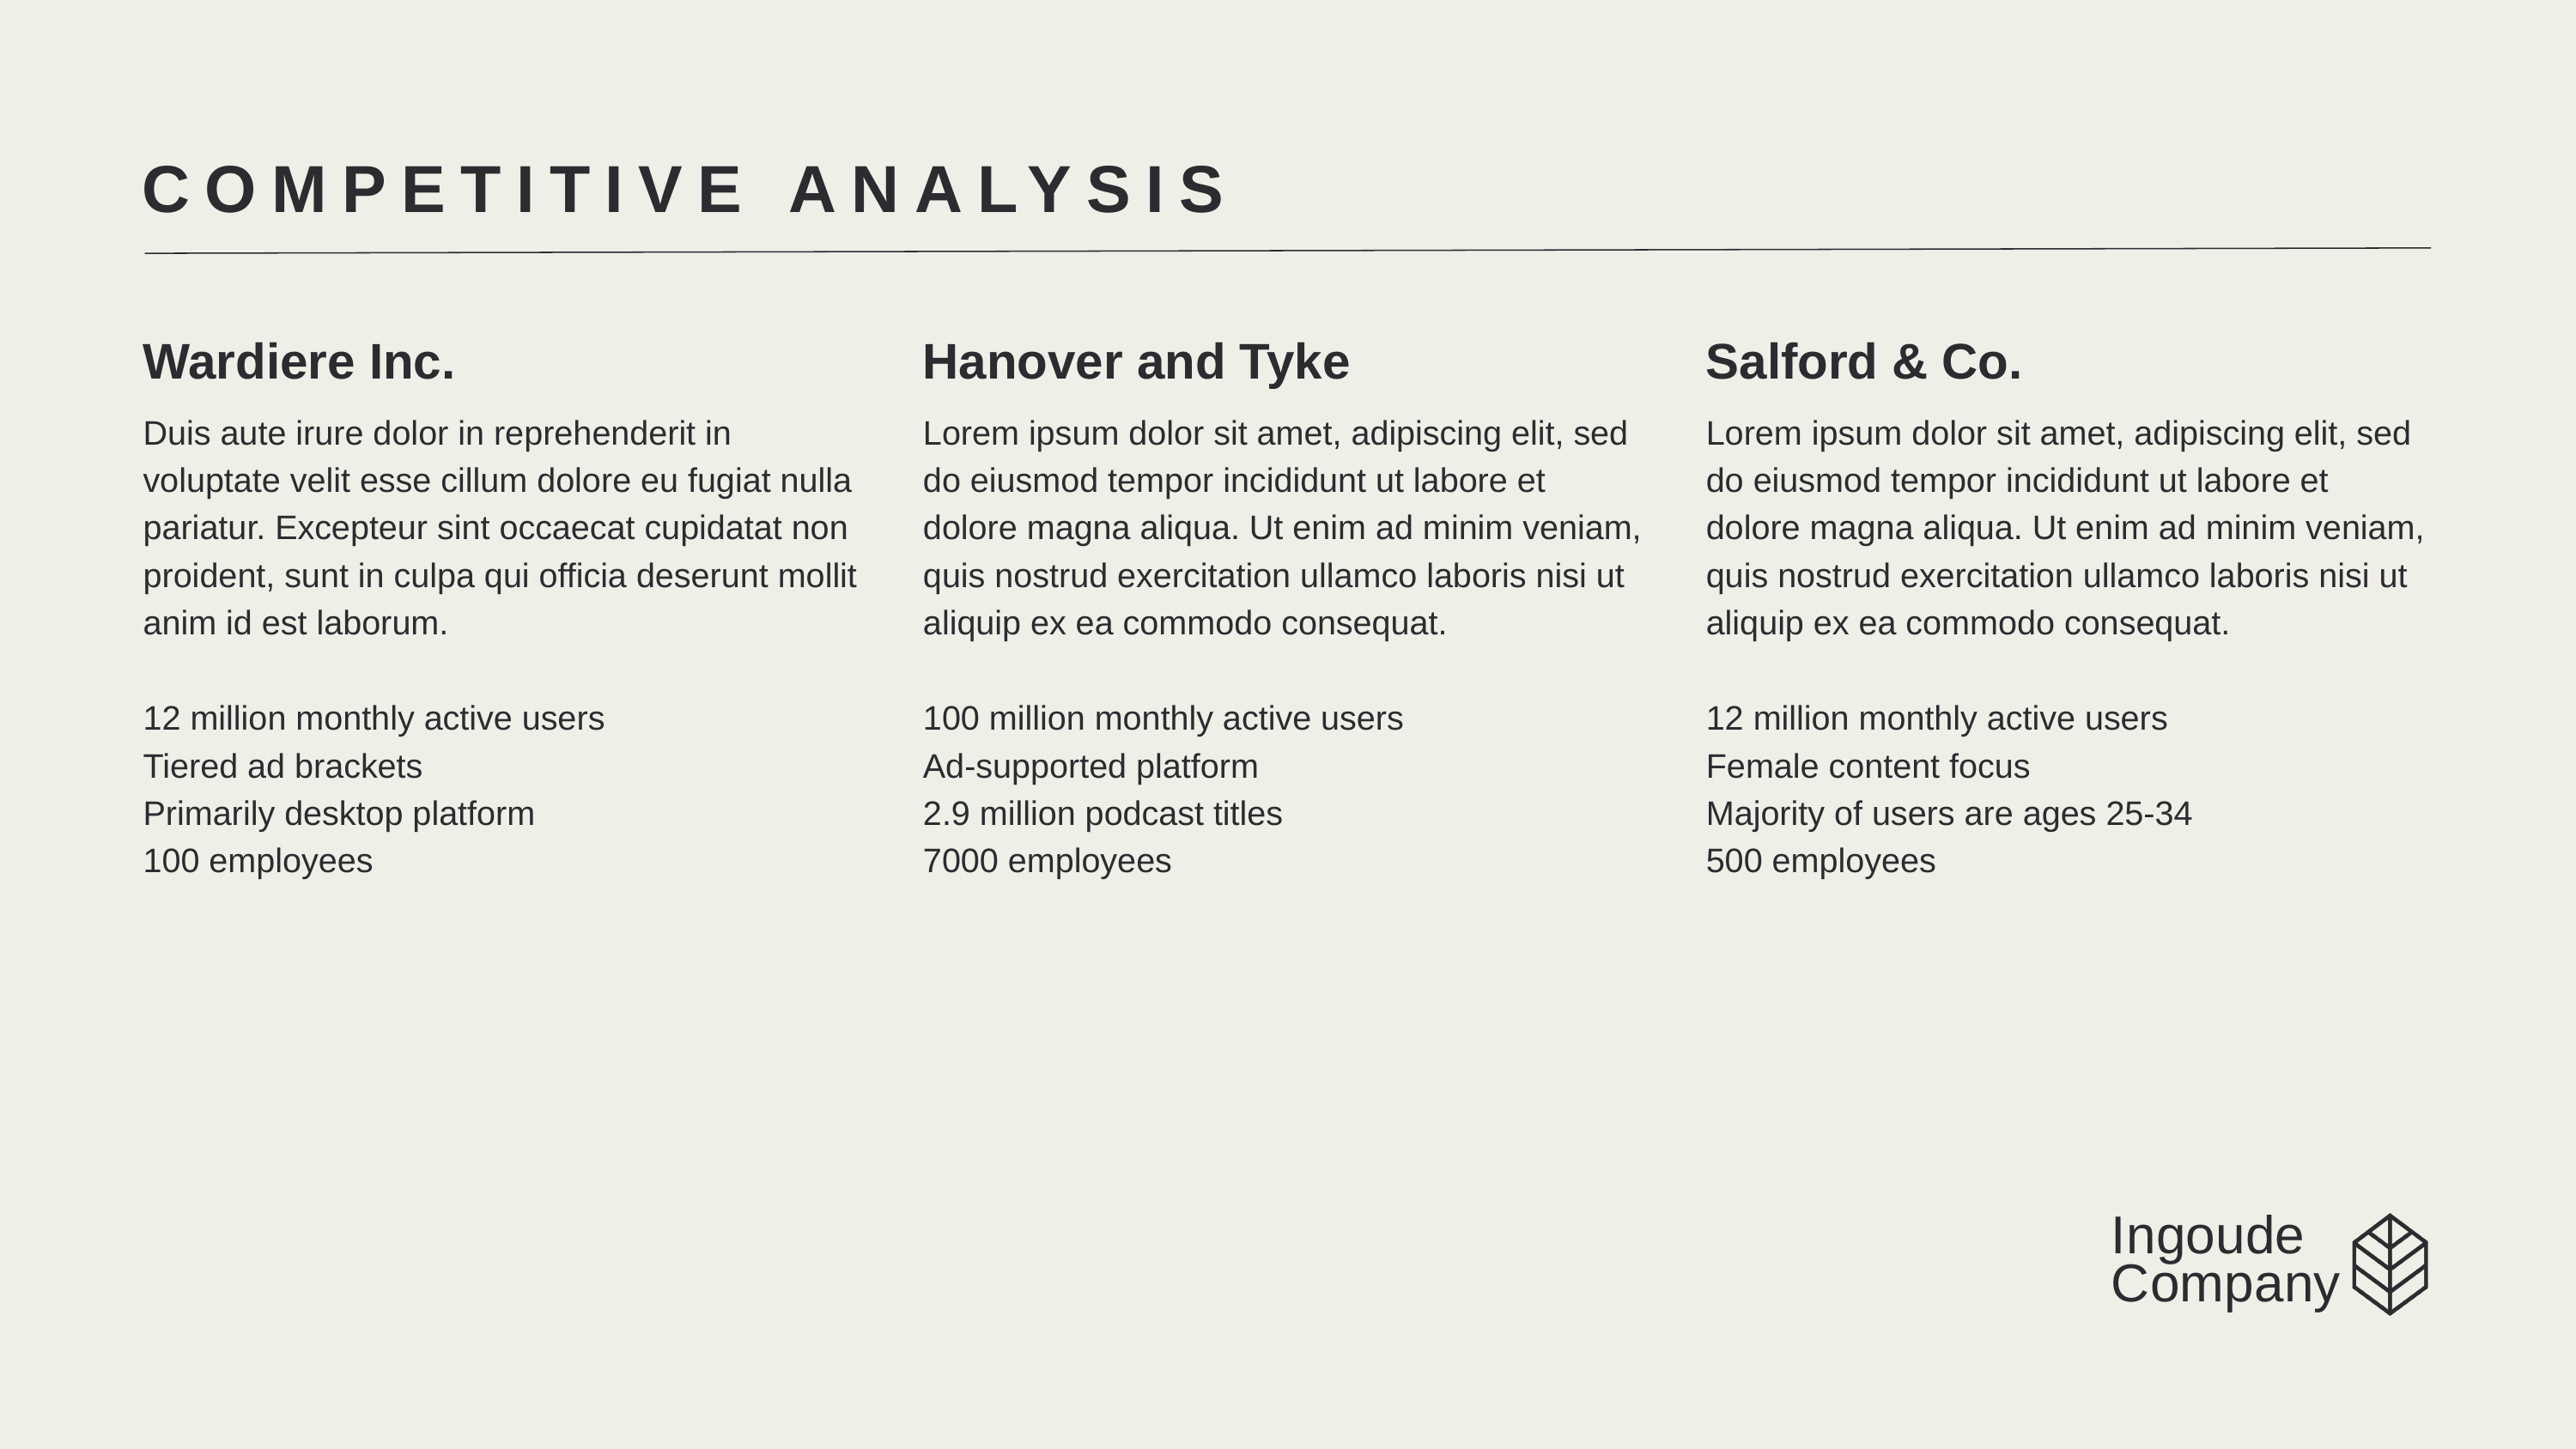

COMPETITIVE ANALYSIS

Wardiere Inc.
Duis aute irure dolor in reprehenderit in voluptate velit esse cillum dolore eu fugiat nulla pariatur. Excepteur sint occaecat cupidatat non proident, sunt in culpa qui officia deserunt mollit anim id est laborum.

12 million monthly active users
Tiered ad brackets
Primarily desktop platform
100 employees
Hanover and Tyke
Lorem ipsum dolor sit amet, adipiscing elit, sed do eiusmod tempor incididunt ut labore et dolore magna aliqua. Ut enim ad minim veniam, quis nostrud exercitation ullamco laboris nisi ut aliquip ex ea commodo consequat.

100 million monthly active users
Ad-supported platform
2.9 million podcast titles
7000 employees
Salford & Co.
Lorem ipsum dolor sit amet, adipiscing elit, sed do eiusmod tempor incididunt ut labore et dolore magna aliqua. Ut enim ad minim veniam, quis nostrud exercitation ullamco laboris nisi ut aliquip ex ea commodo consequat.

12 million monthly active users
Female content focus
Majority of users are ages 25-34
500 employees

Ingoude Company